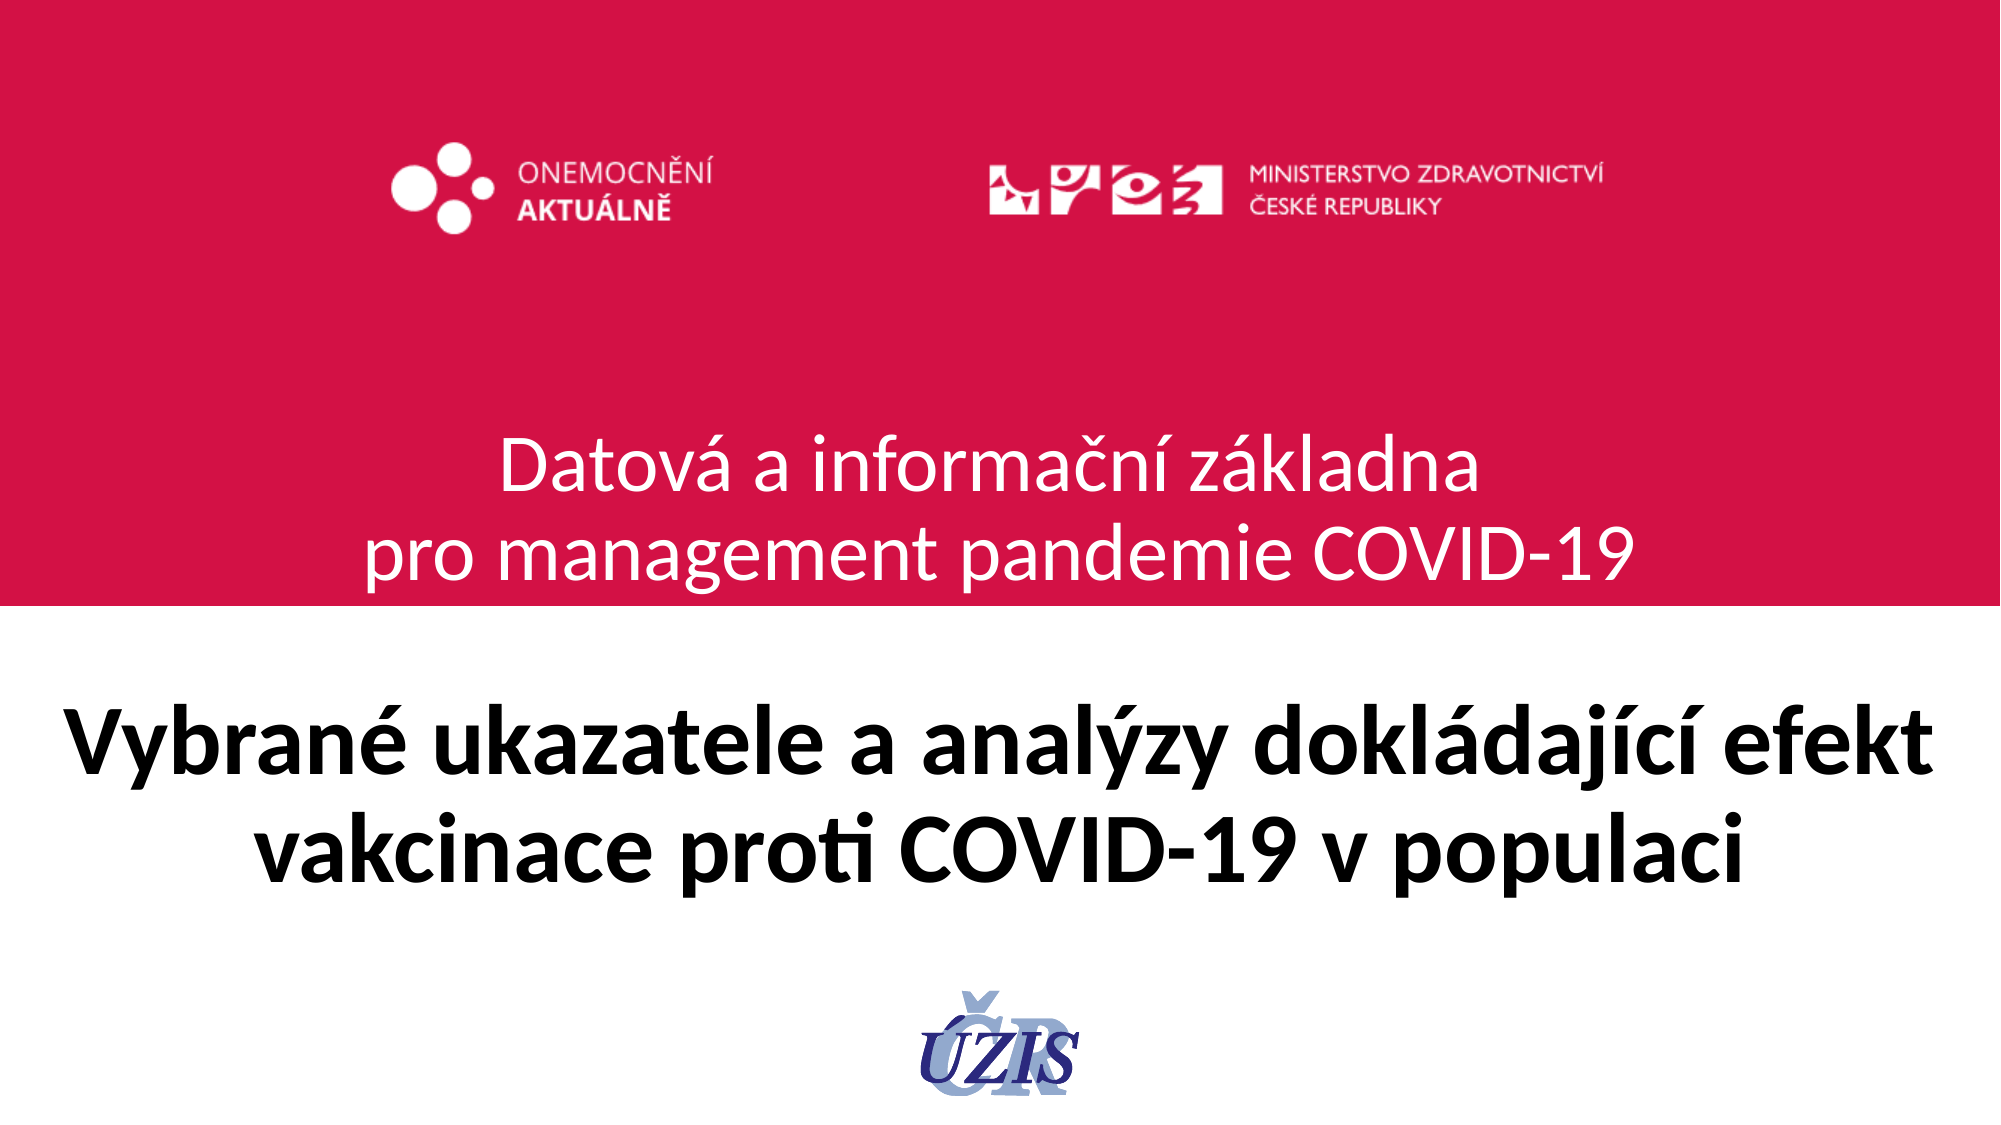

# Datová a informační základna pro management pandemie COVID-19
Vybrané ukazatele a analýzy dokládající efekt vakcinace proti COVID-19 v populaci